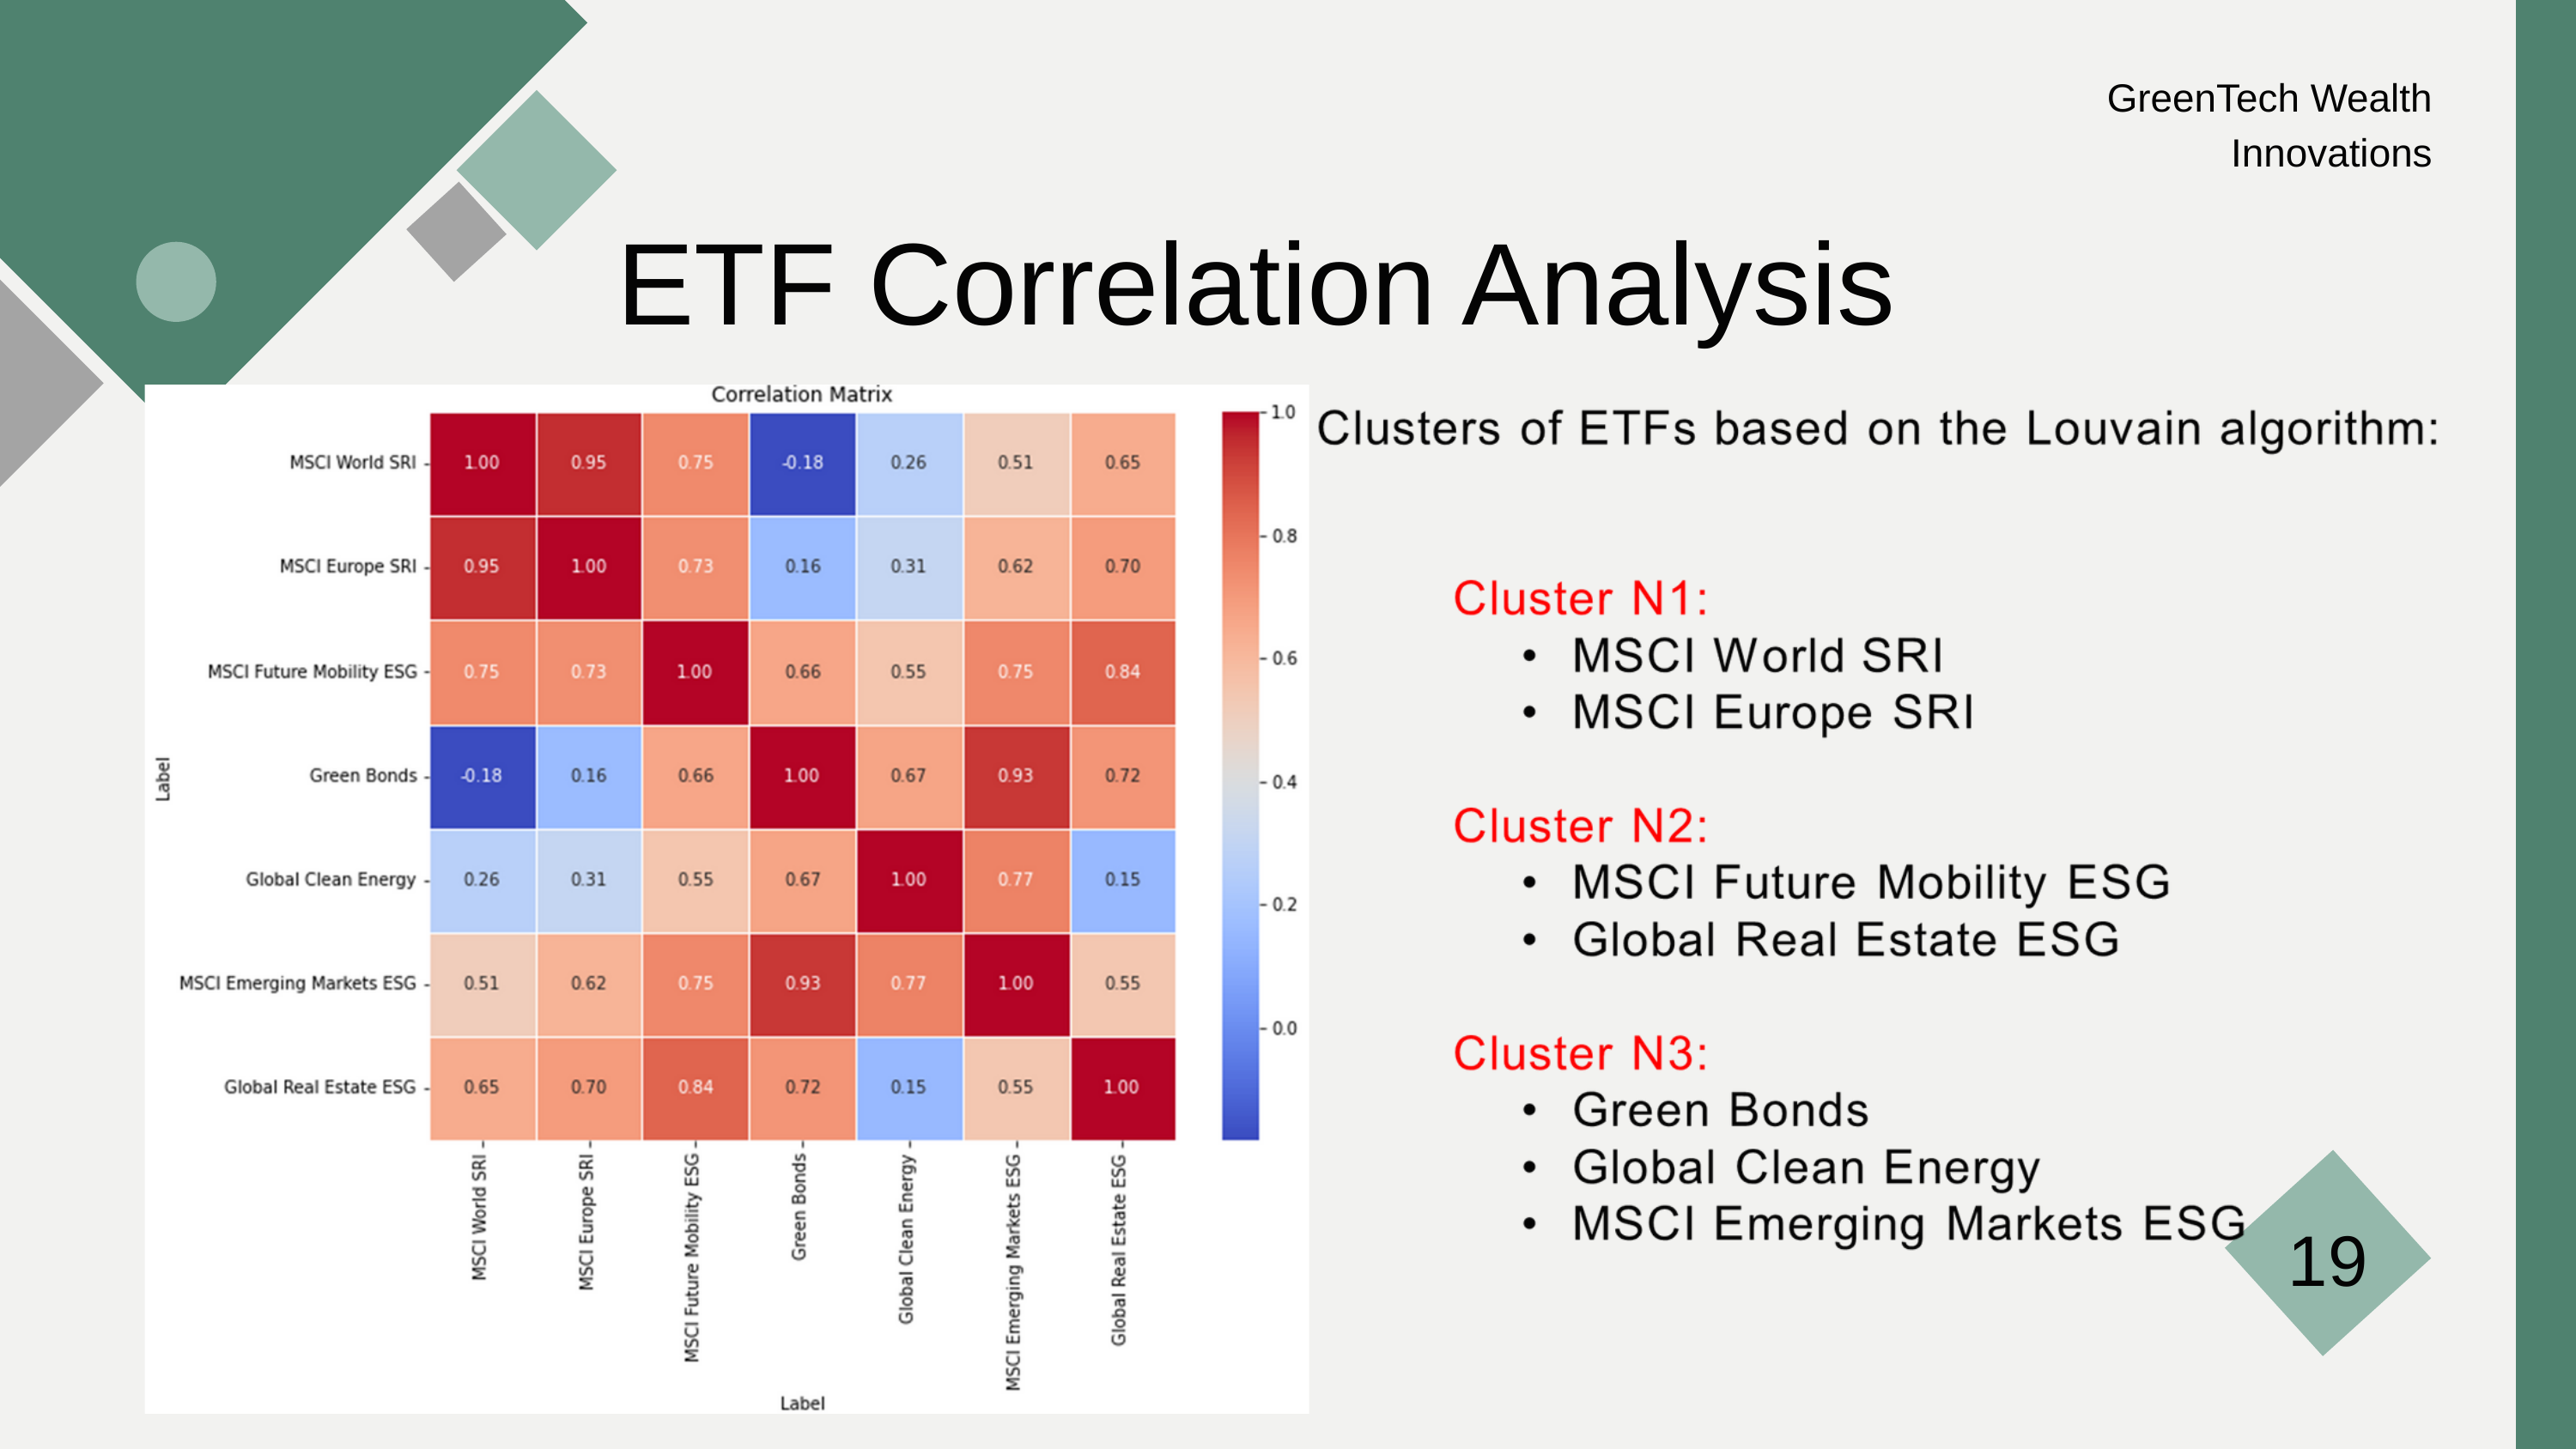

GreenTech Wealth Innovations

ETF Correlation Analysis

19